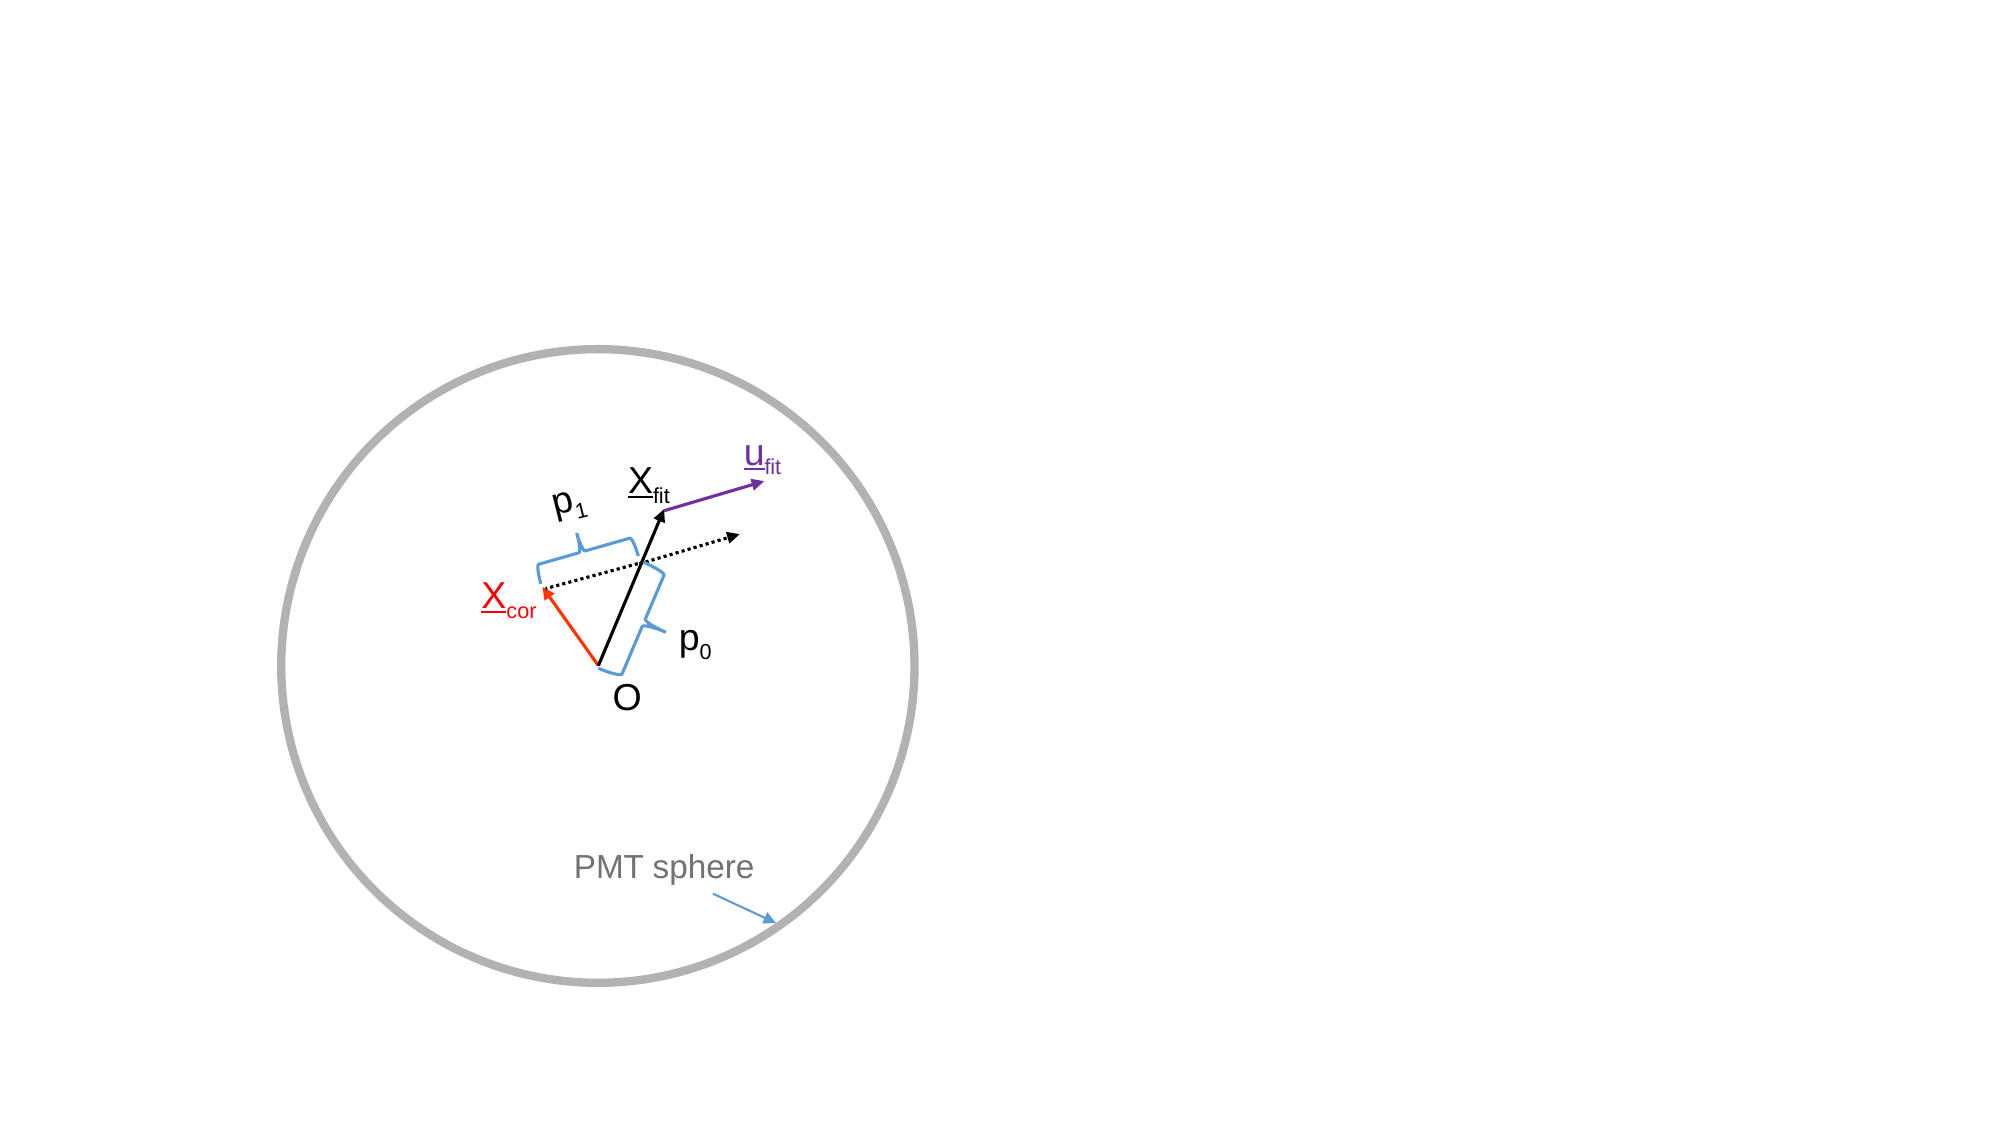

#

PMT sphere
ufit
Xfit
p1

Xcor

p0
O